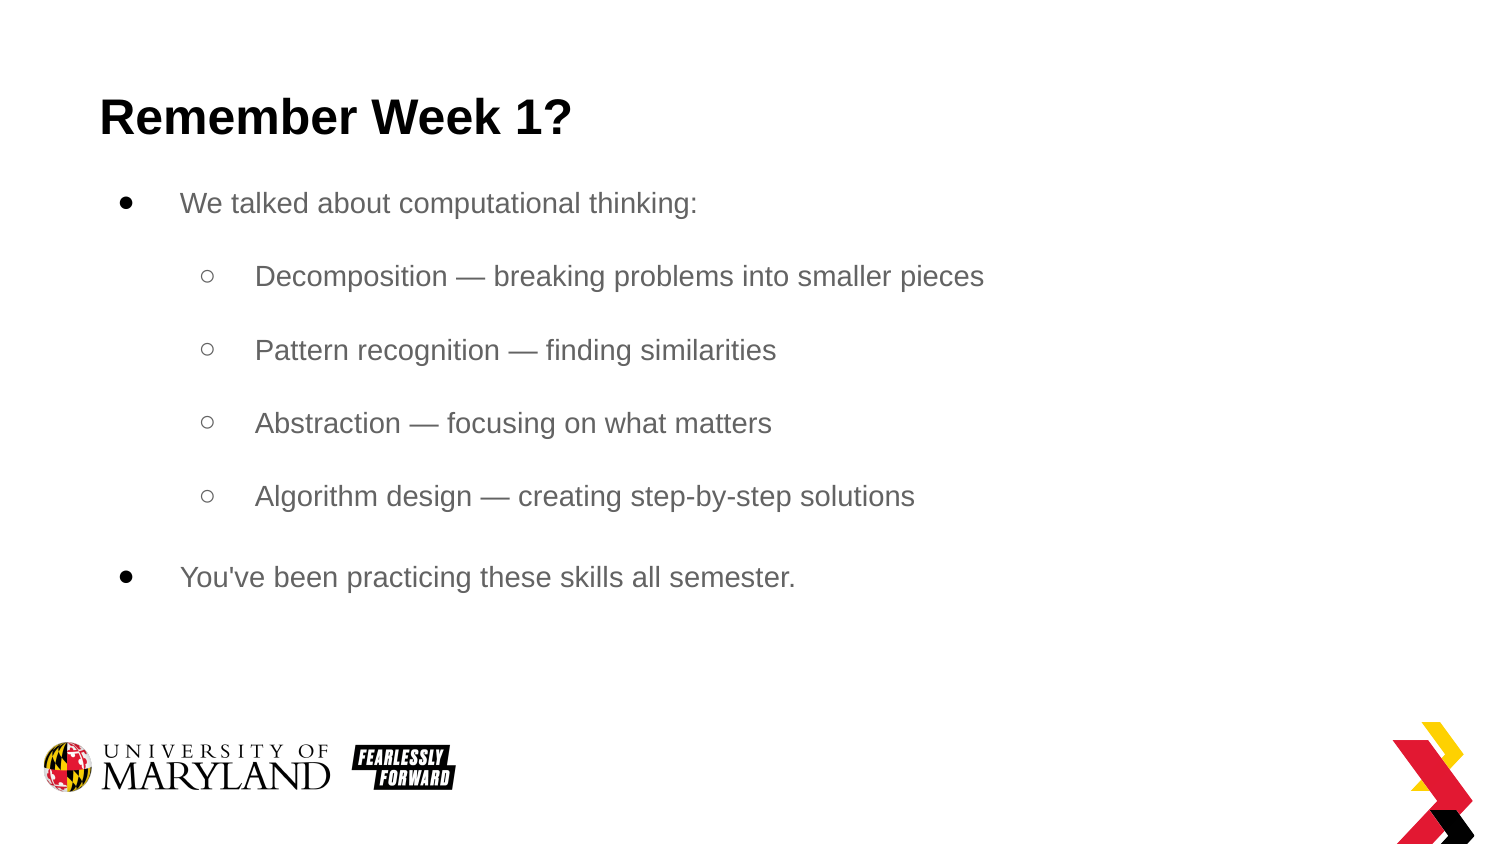

# Remember Week 1?
We talked about computational thinking:
Decomposition — breaking problems into smaller pieces
Pattern recognition — finding similarities
Abstraction — focusing on what matters
Algorithm design — creating step-by-step solutions

You've been practicing these skills all semester.